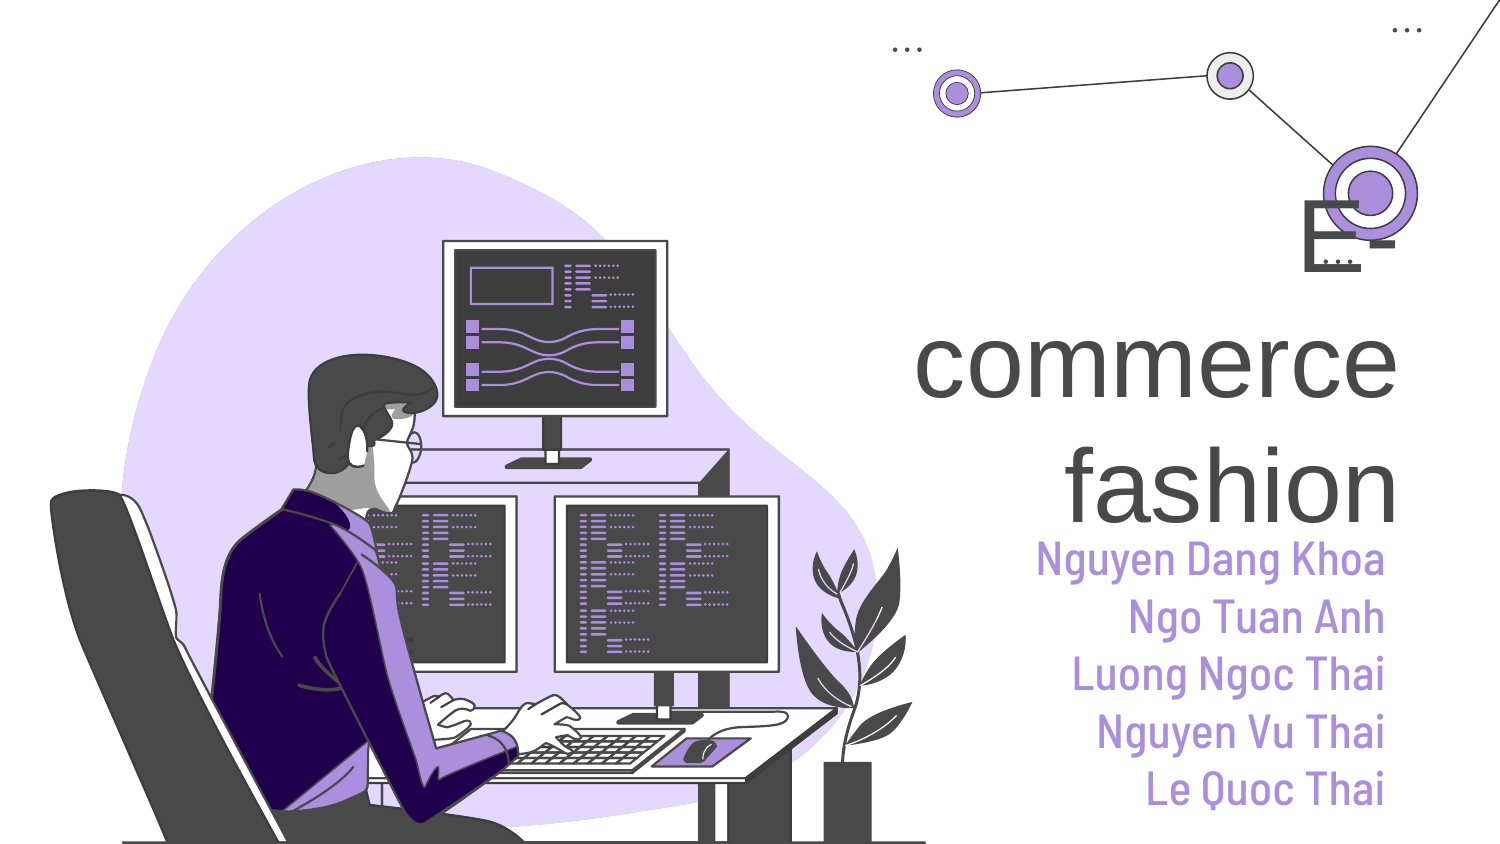

# E-commerce fashion
Nguyen Dang Khoa
Ngo Tuan Anh
Luong Ngoc Thai
Nguyen Vu Thai
Le Quoc Thai